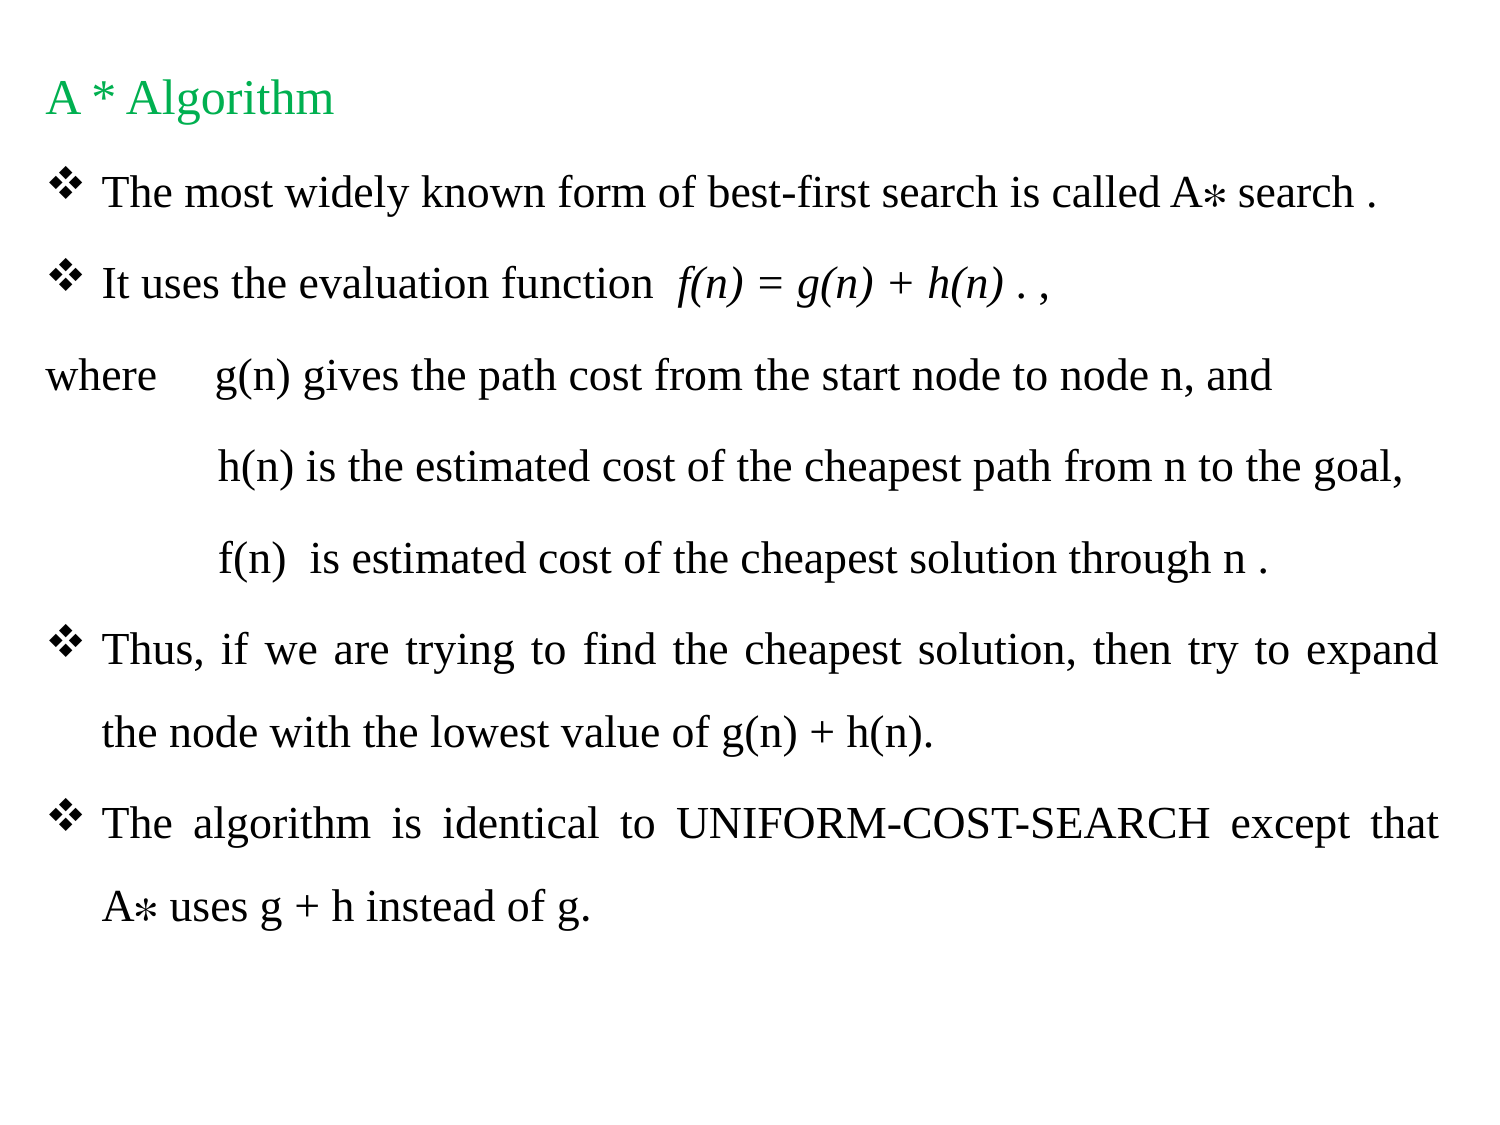

A * Algorithm
The most widely known form of best-first search is called A∗ search .
It uses the evaluation function  f(n) = g(n) + h(n) . ,
where     g(n) gives the path cost from the start node to node n, and
               h(n) is the estimated cost of the cheapest path from n to the goal,
               f(n)  is estimated cost of the cheapest solution through n .
Thus, if we are trying to find the cheapest solution, then try to expand the node with the lowest value of g(n) + h(n).
The algorithm is identical to UNIFORM-COST-SEARCH except that A∗ uses g + h instead of g.